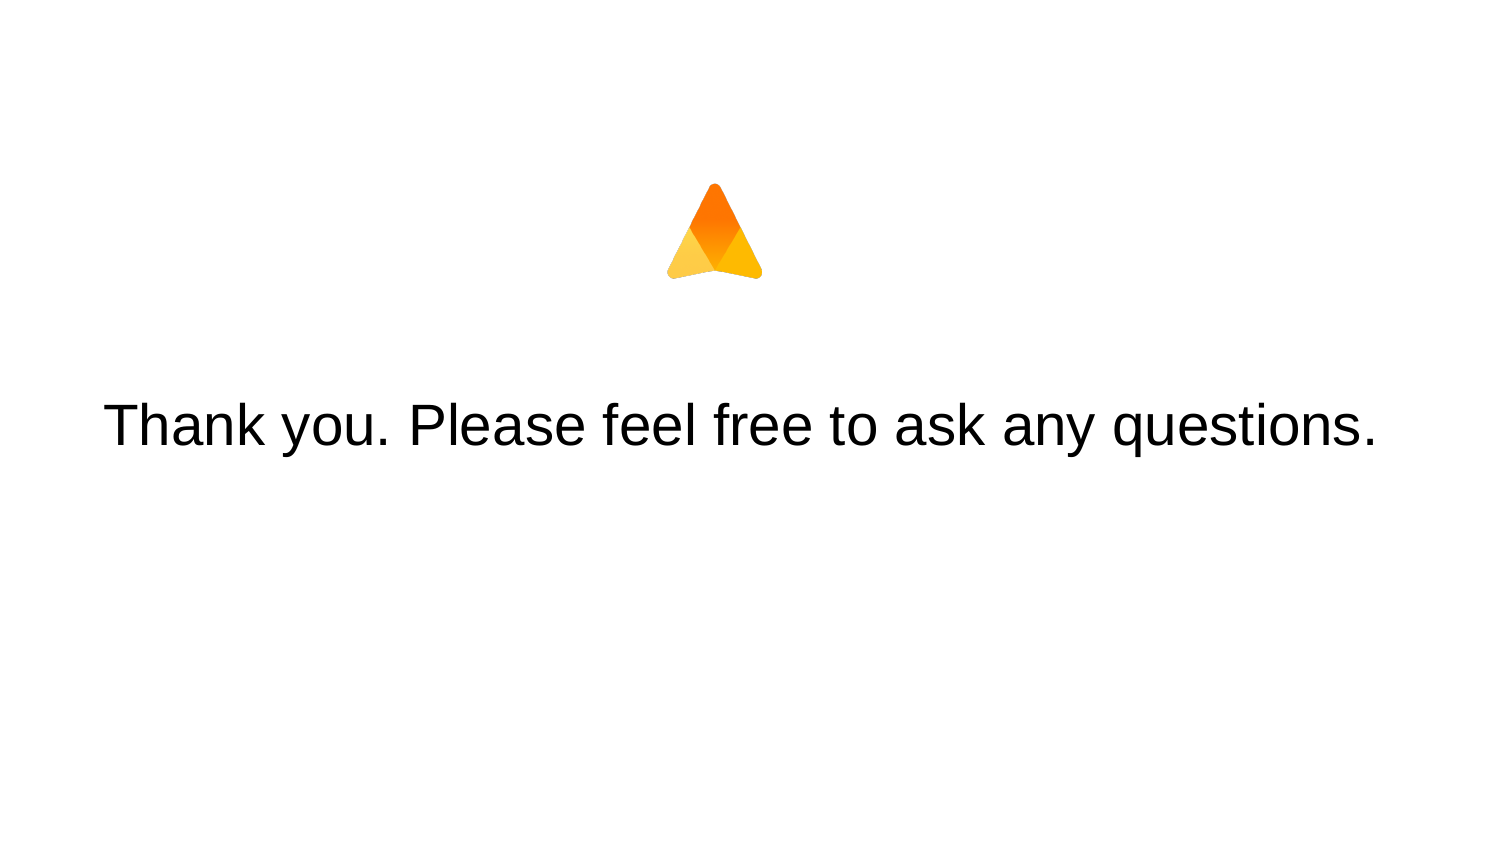

# Thank you. Please feel free to ask any questions.